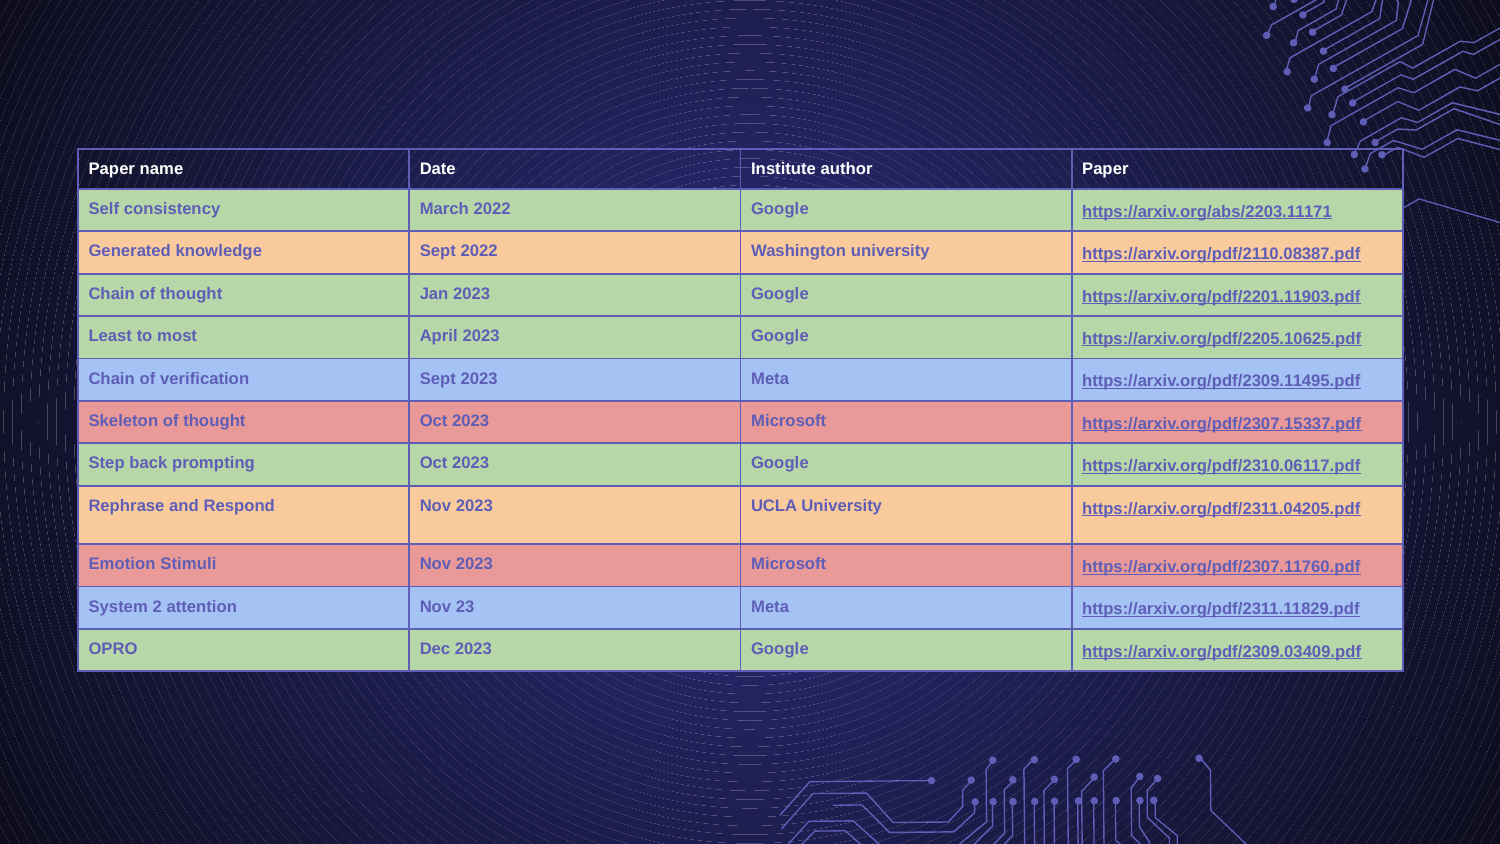

| Paper name | Date | Institute author | Paper |
| --- | --- | --- | --- |
| Self consistency | March 2022 | Google | https://arxiv.org/abs/2203.11171 |
| Generated knowledge | Sept 2022 | Washington university | https://arxiv.org/pdf/2110.08387.pdf |
| Chain of thought | Jan 2023 | Google | https://arxiv.org/pdf/2201.11903.pdf |
| Least to most | April 2023 | Google | https://arxiv.org/pdf/2205.10625.pdf |
| Chain of verification | Sept 2023 | Meta | https://arxiv.org/pdf/2309.11495.pdf |
| Skeleton of thought | Oct 2023 | Microsoft | https://arxiv.org/pdf/2307.15337.pdf |
| Step back prompting | Oct 2023 | Google | https://arxiv.org/pdf/2310.06117.pdf |
| Rephrase and Respond | Nov 2023 | UCLA University | https://arxiv.org/pdf/2311.04205.pdf |
| Emotion Stimuli | Nov 2023 | Microsoft | https://arxiv.org/pdf/2307.11760.pdf |
| System 2 attention | Nov 23 | Meta | https://arxiv.org/pdf/2311.11829.pdf |
| OPRO | Dec 2023 | Google | https://arxiv.org/pdf/2309.03409.pdf |